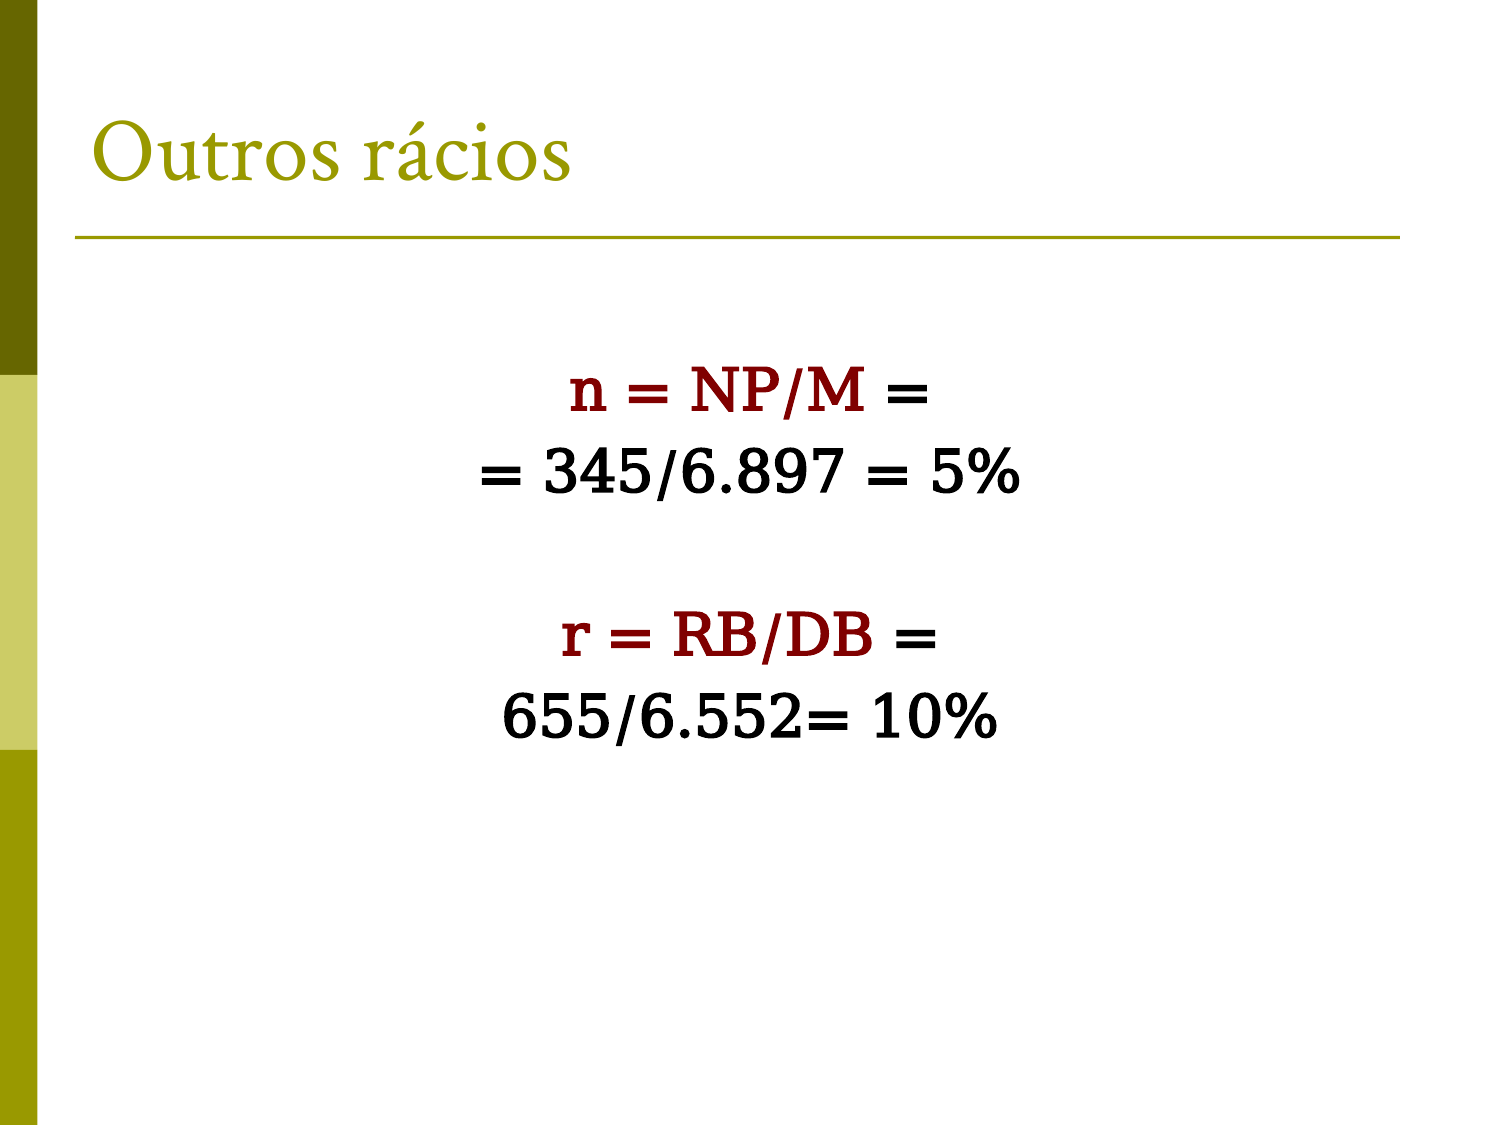

# Outros rácios

n = NP/M =
= 345/6.897 = 5%

r = RB/DB =
655/6.552= 10%